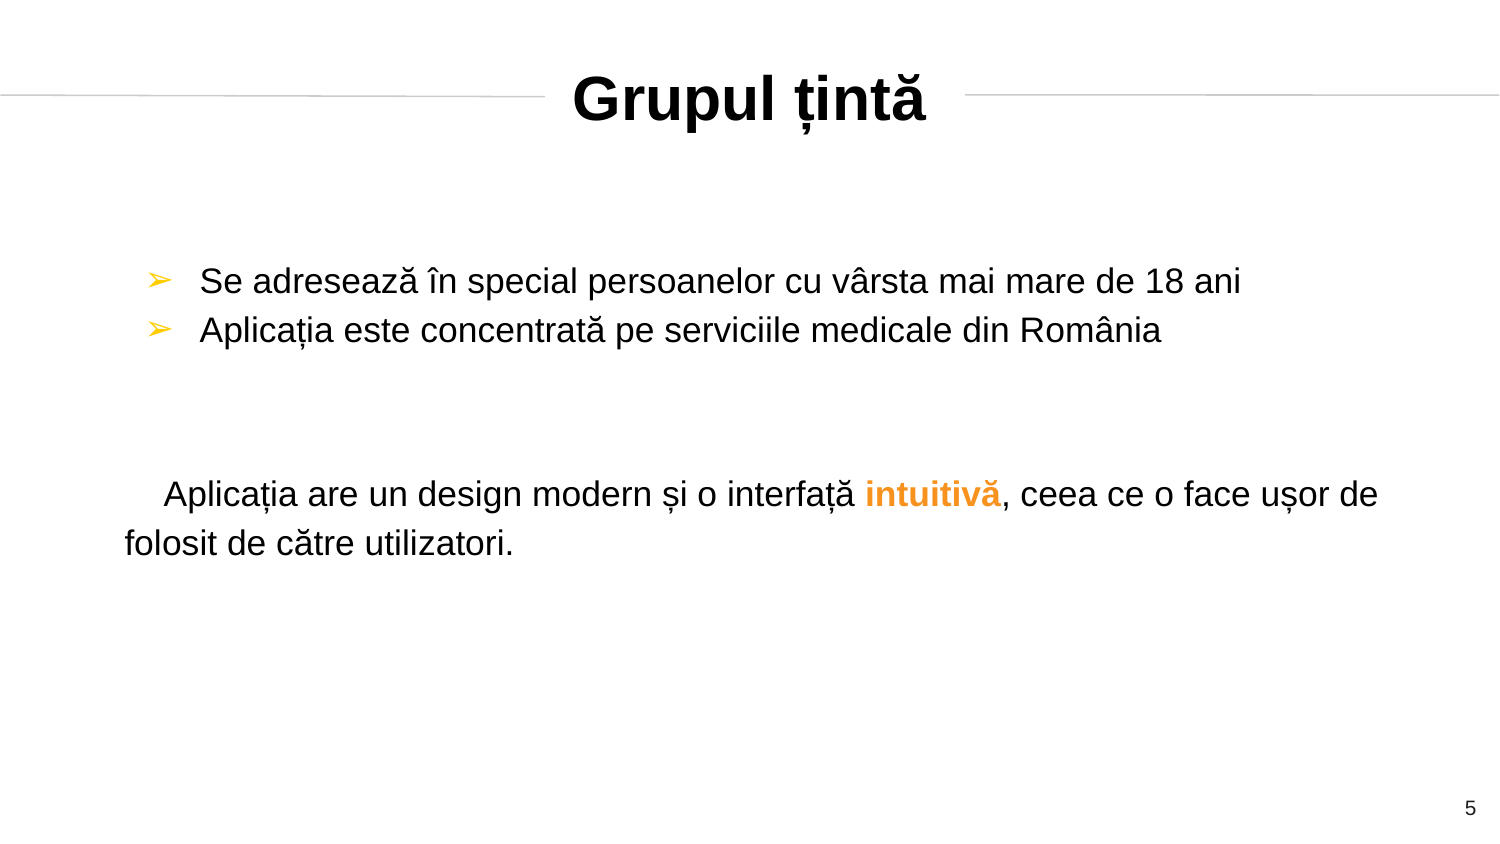

Grupul țintă
Se adresează în special persoanelor cu vârsta mai mare de 18 ani
Aplicația este concentrată pe serviciile medicale din România

    Aplicația are un design modern și o interfață intuitivă, ceea ce o face ușor de folosit de către utilizatori.

5